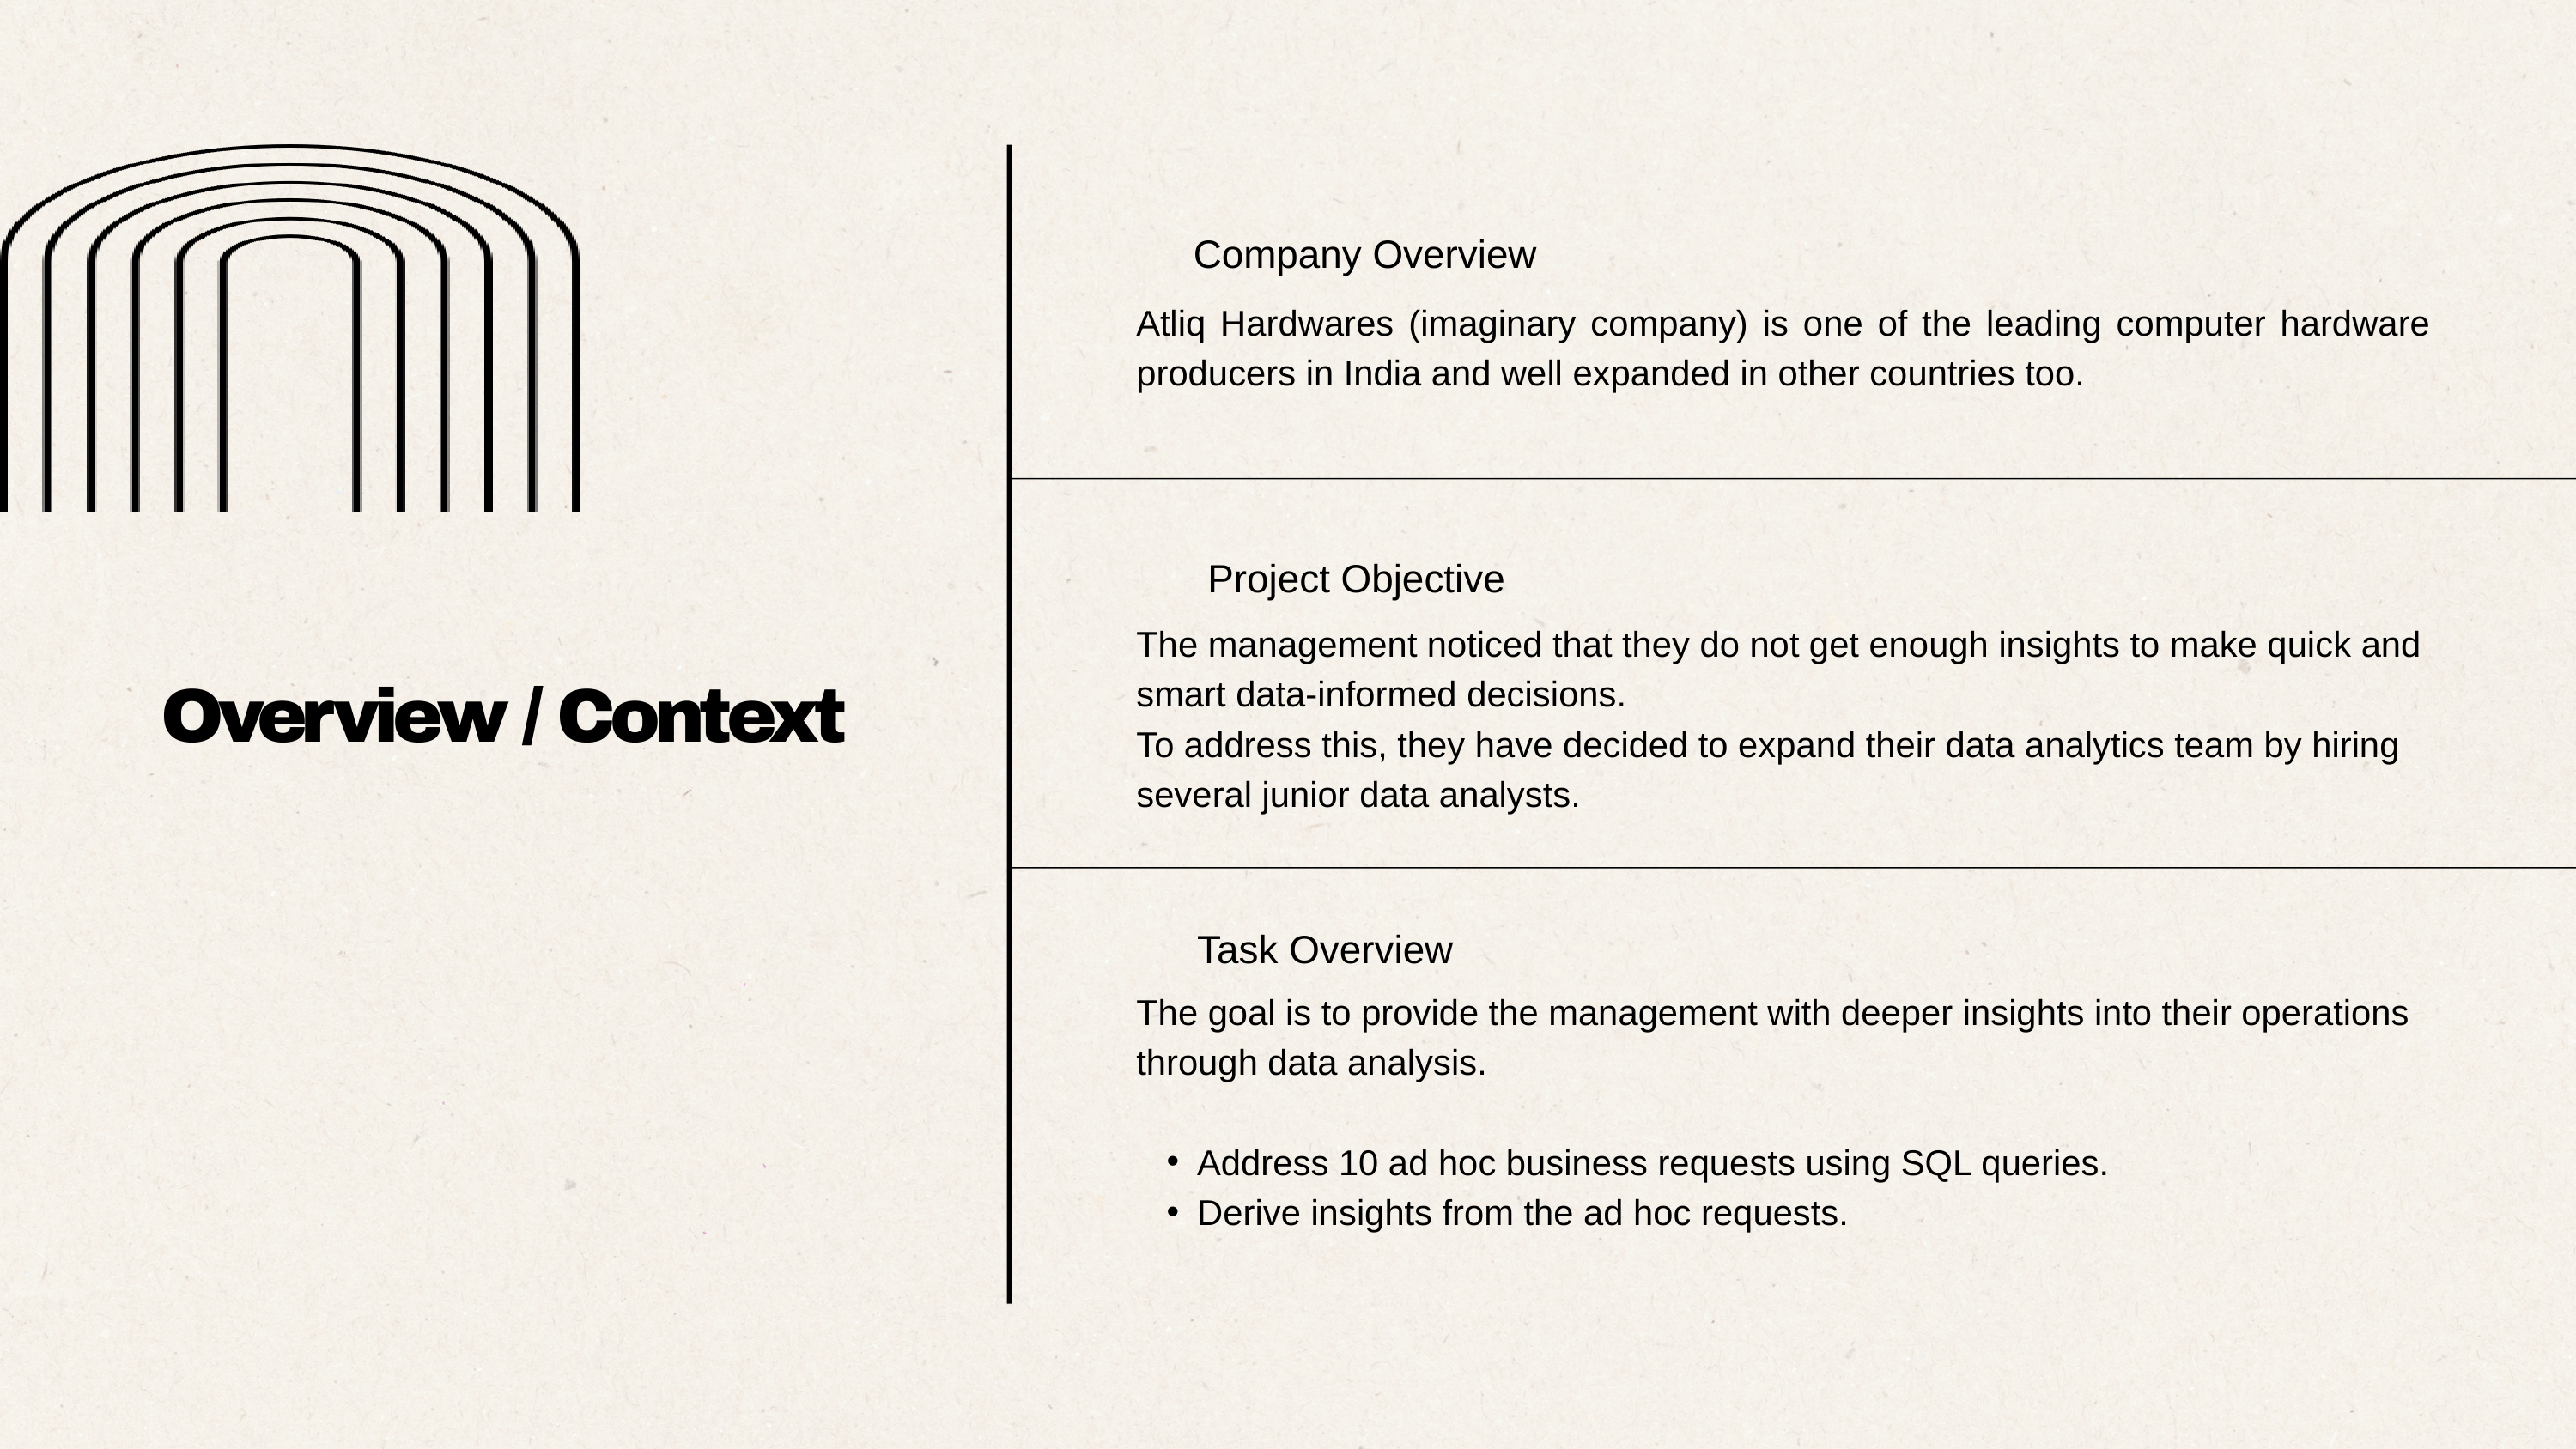

Company Overview
Atliq Hardwares (imaginary company) is one of the leading computer hardware producers in India and well expanded in other countries too.

Project Objective
The management noticed that they do not get enough insights to make quick and smart data-informed decisions.
To address this, they have decided to expand their data analytics team by hiring several junior data analysts.
Overview / Context

Task Overview
The goal is to provide the management with deeper insights into their operations through data analysis.

Address 10 ad hoc business requests using SQL queries.
Derive insights from the ad hoc requests.